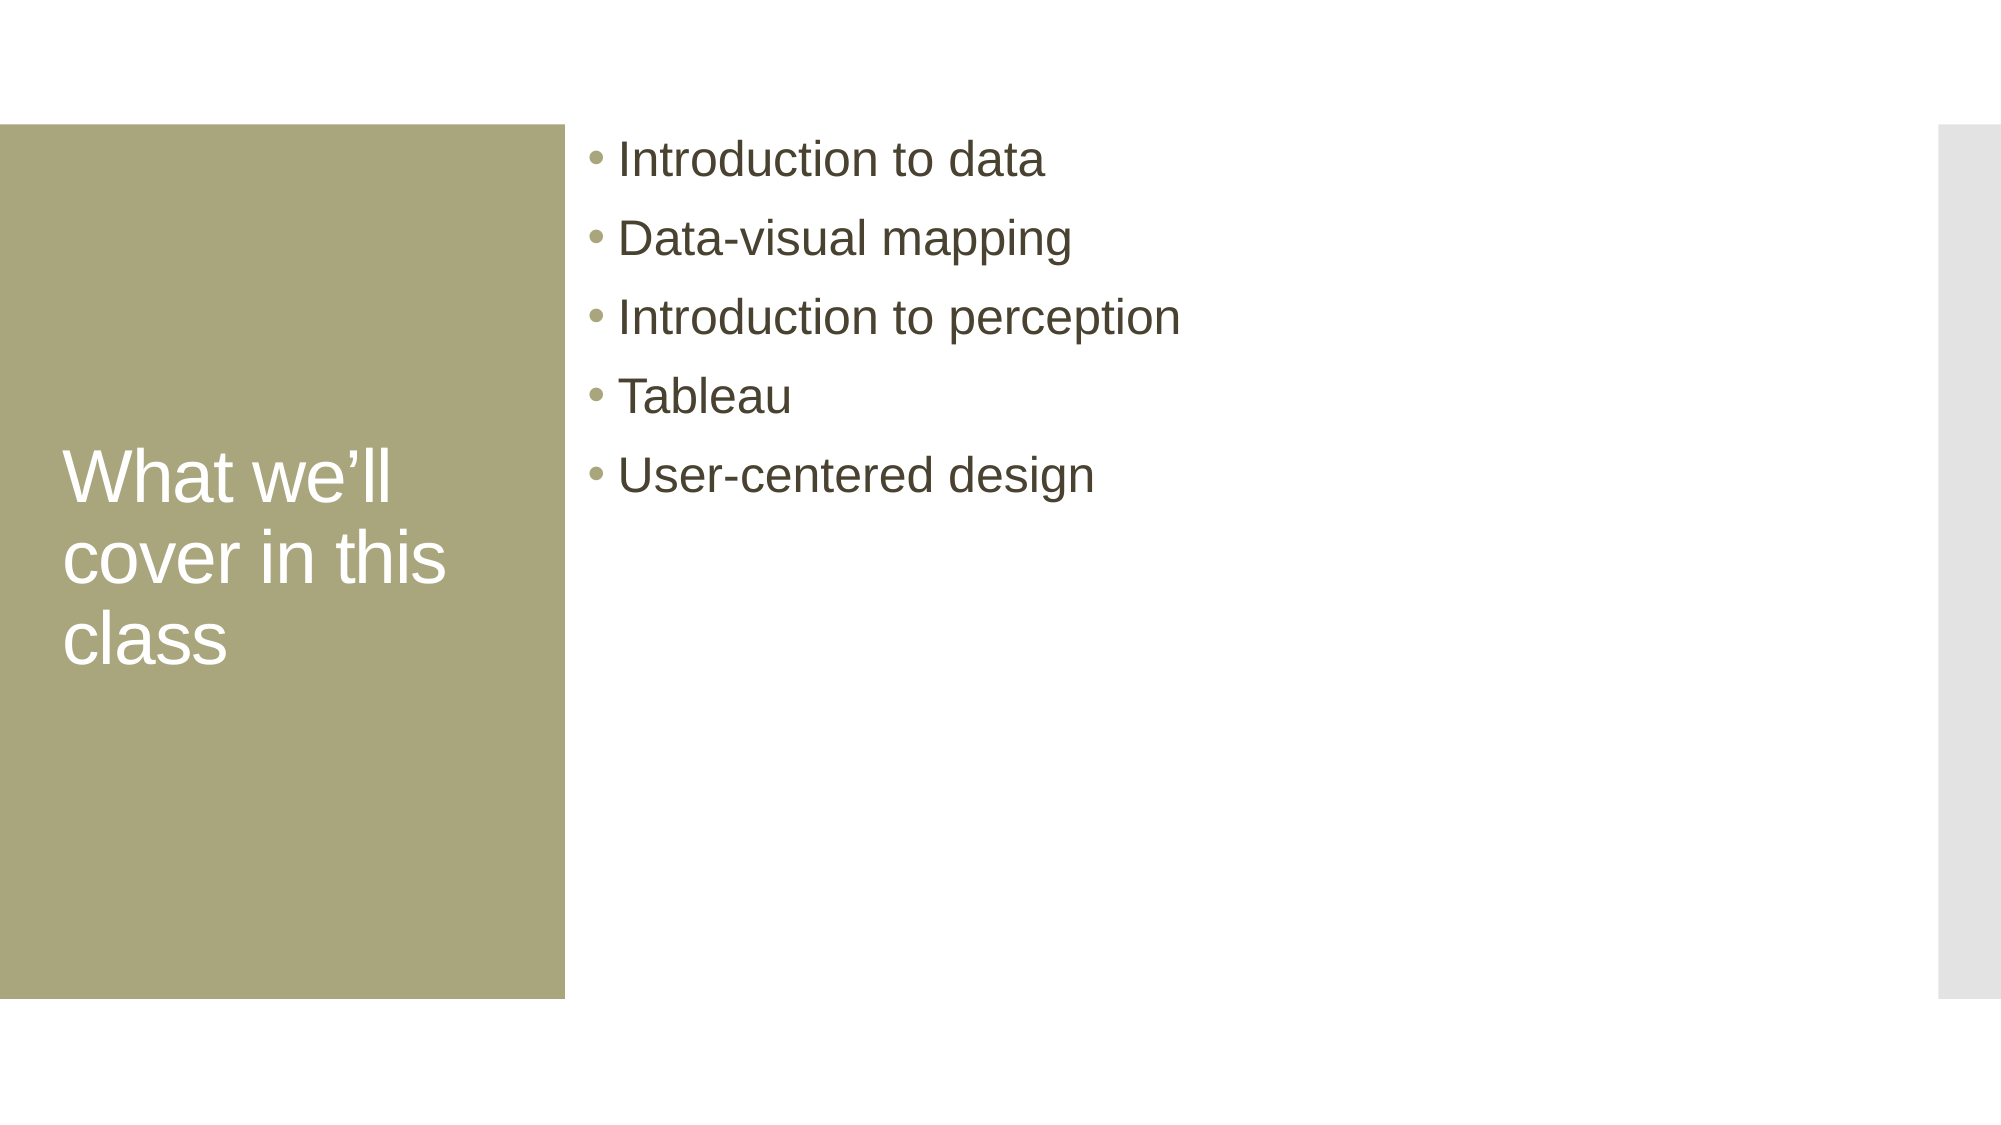

Introduction to data
Data-visual mapping
Introduction to perception
Tableau
User-centered design
# What we’ll cover in this class